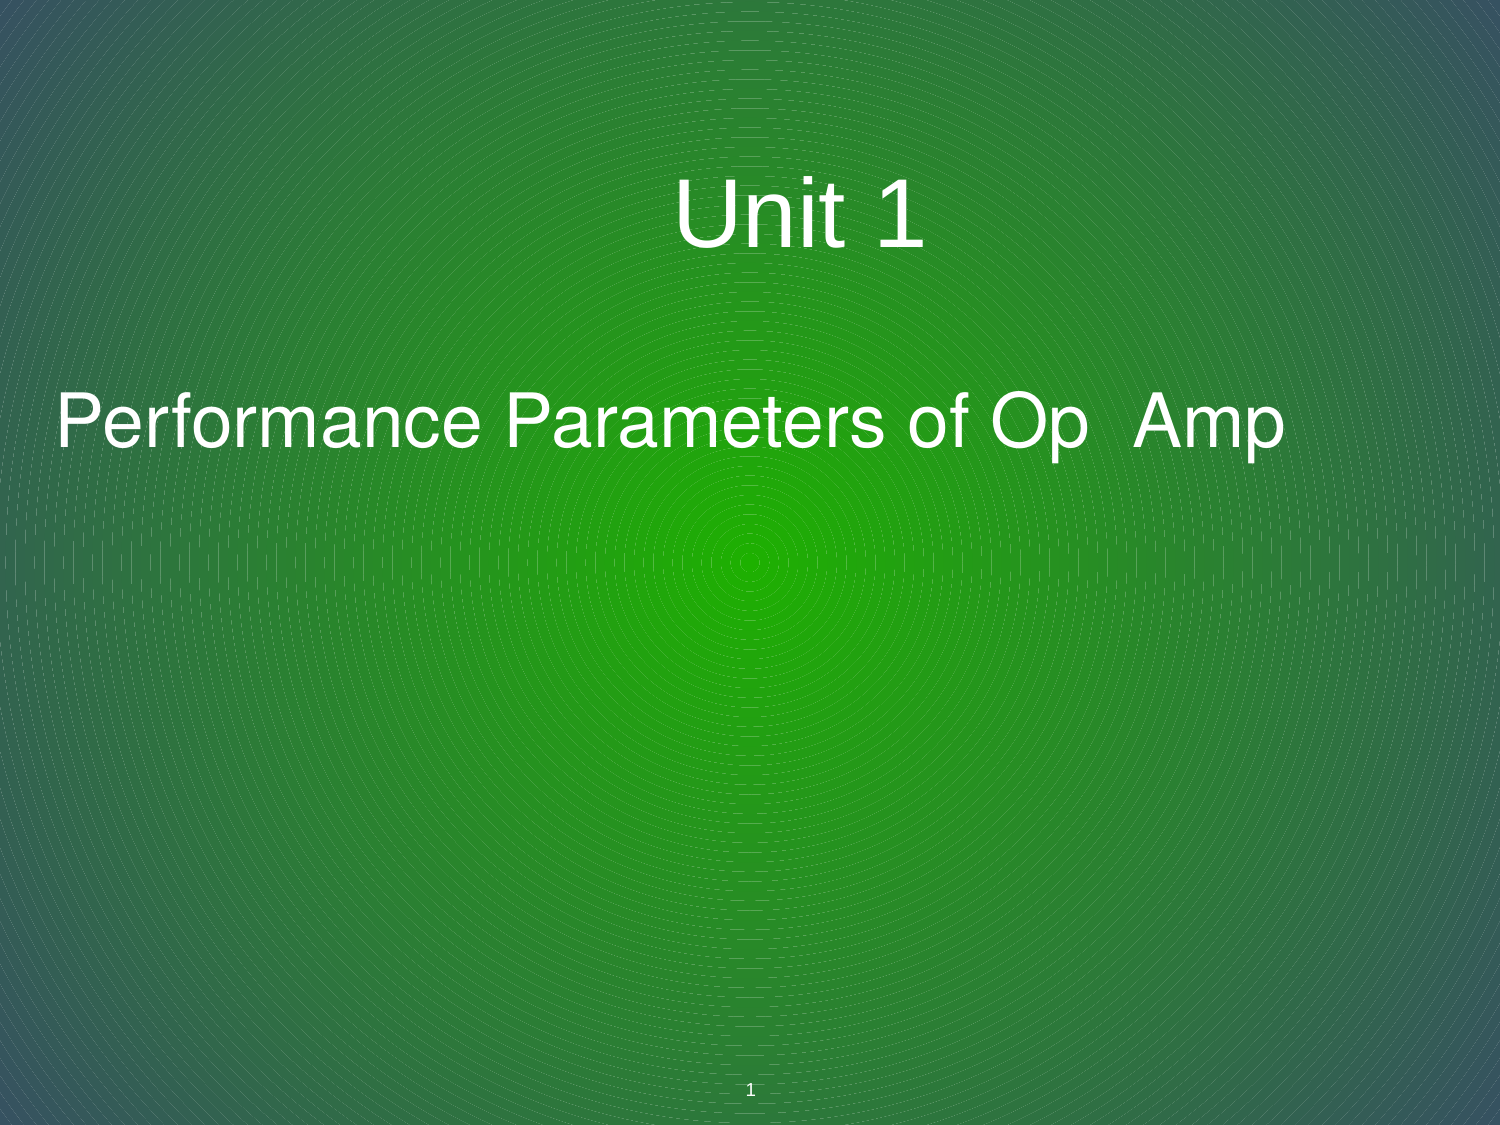

Unit 1
Performance Parameters of Op  Amp

1